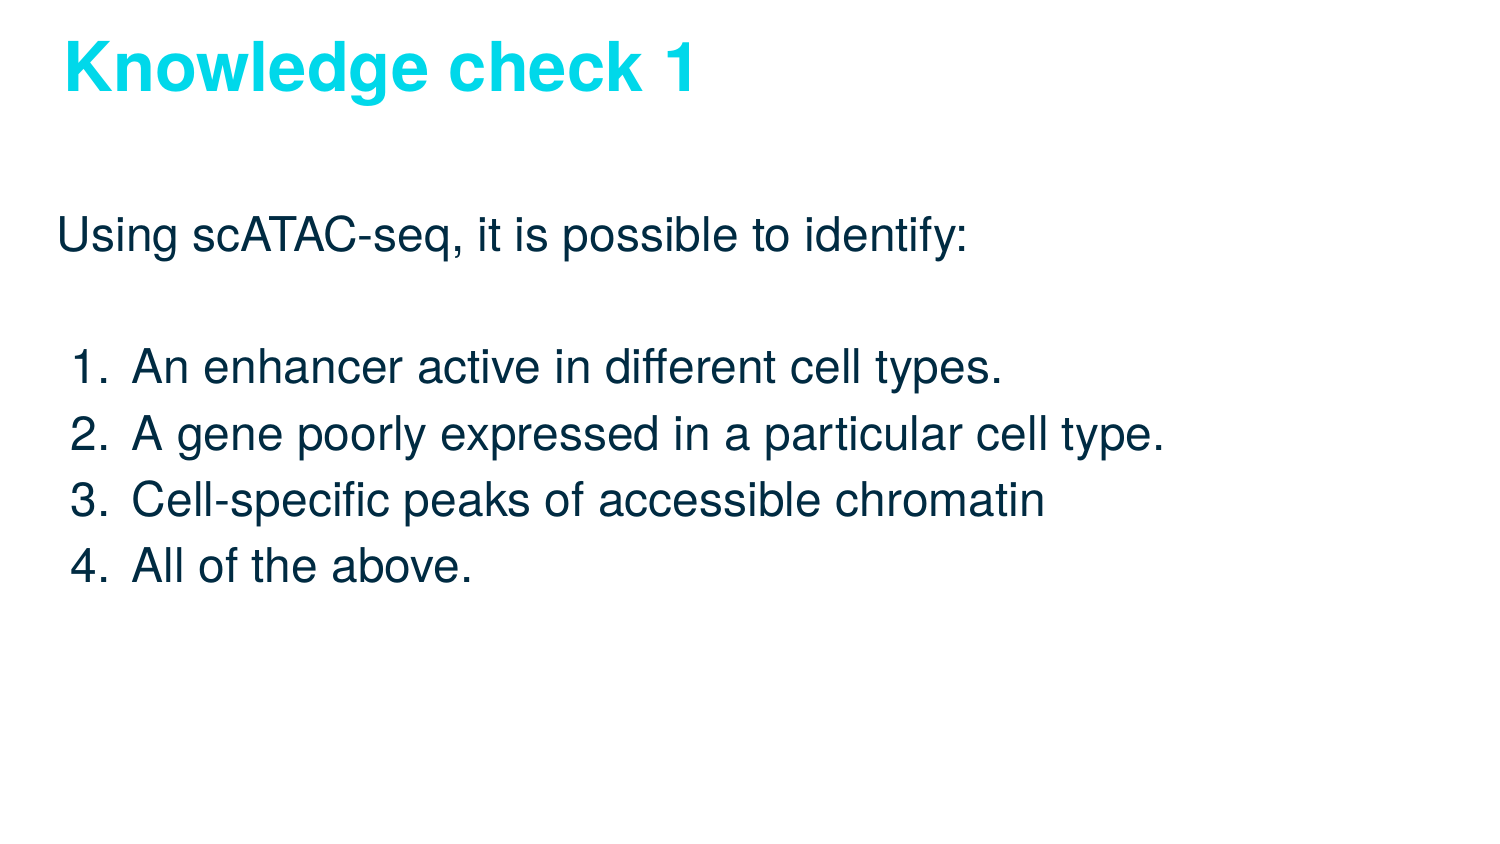

# Knowledge check 1
Using scATAC-seq, it is possible to identify:

An enhancer active in different cell types.
A gene poorly expressed in a particular cell type.
Cell-specific peaks of accessible chromatin
All of the above.